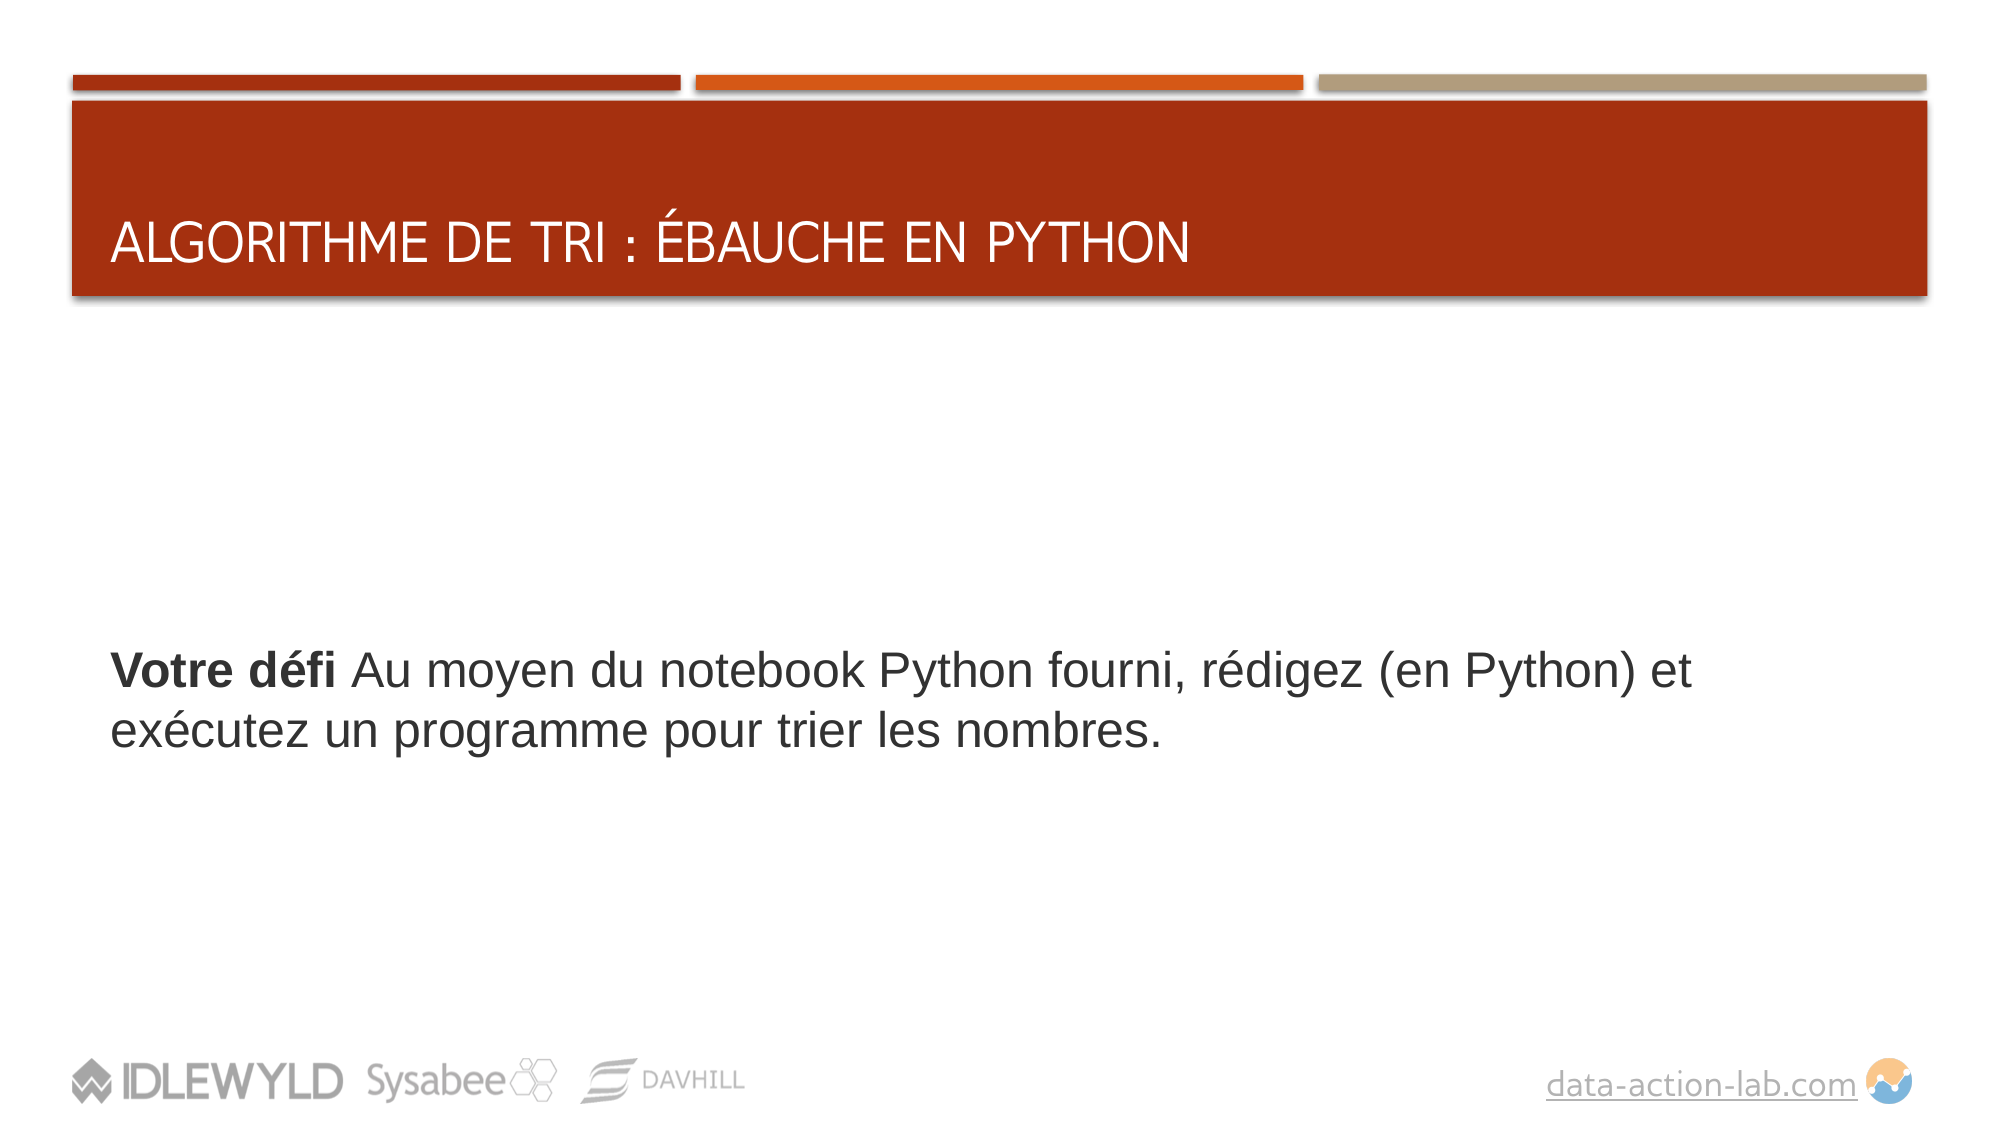

# Algorithme DE TRI : ÉBAUCHE EN Python
Votre défi Au moyen du notebook Python fourni, rédigez (en Python) et exécutez un programme pour trier les nombres.